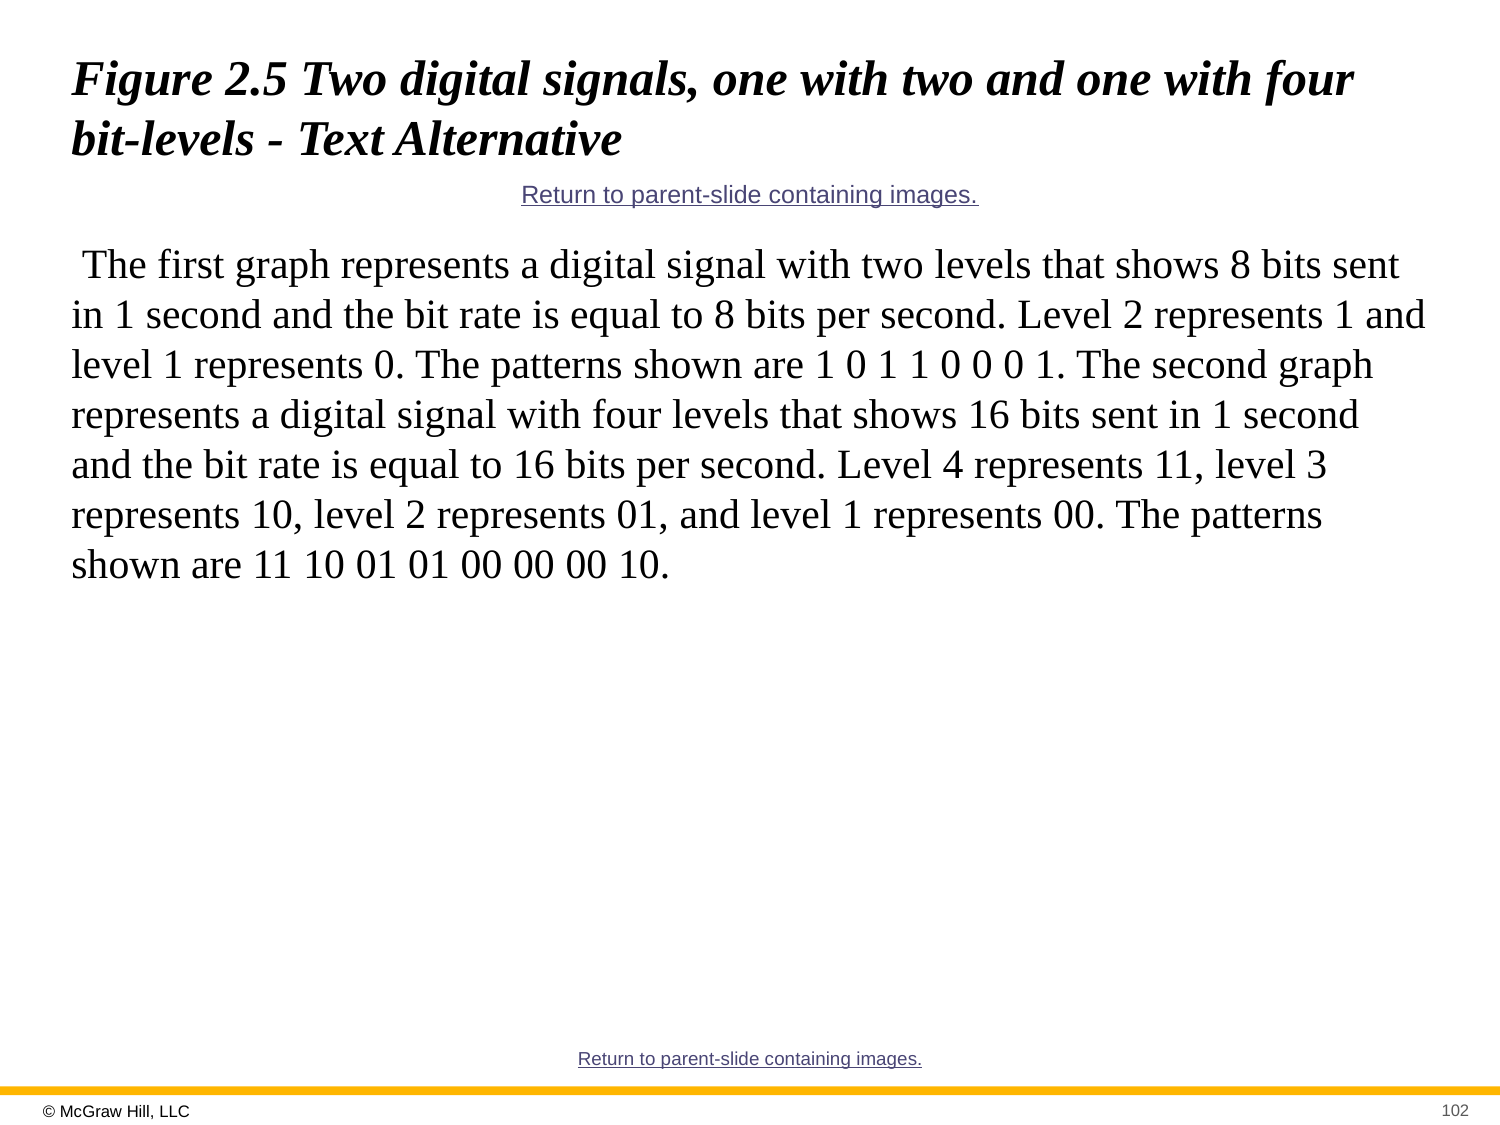

# Figure 2.5 Two digital signals, one with two and one with four bit-levels - Text Alternative
Return to parent-slide containing images.
 The first graph represents a digital signal with two levels that shows 8 bits sent in 1 second and the bit rate is equal to 8 bits per second. Level 2 represents 1 and level 1 represents 0. The patterns shown are 1 0 1 1 0 0 0 1. The second graph represents a digital signal with four levels that shows 16 bits sent in 1 second and the bit rate is equal to 16 bits per second. Level 4 represents 11, level 3 represents 10, level 2 represents 01, and level 1 represents 00. The patterns shown are 11 10 01 01 00 00 00 10.
Return to parent-slide containing images.
102